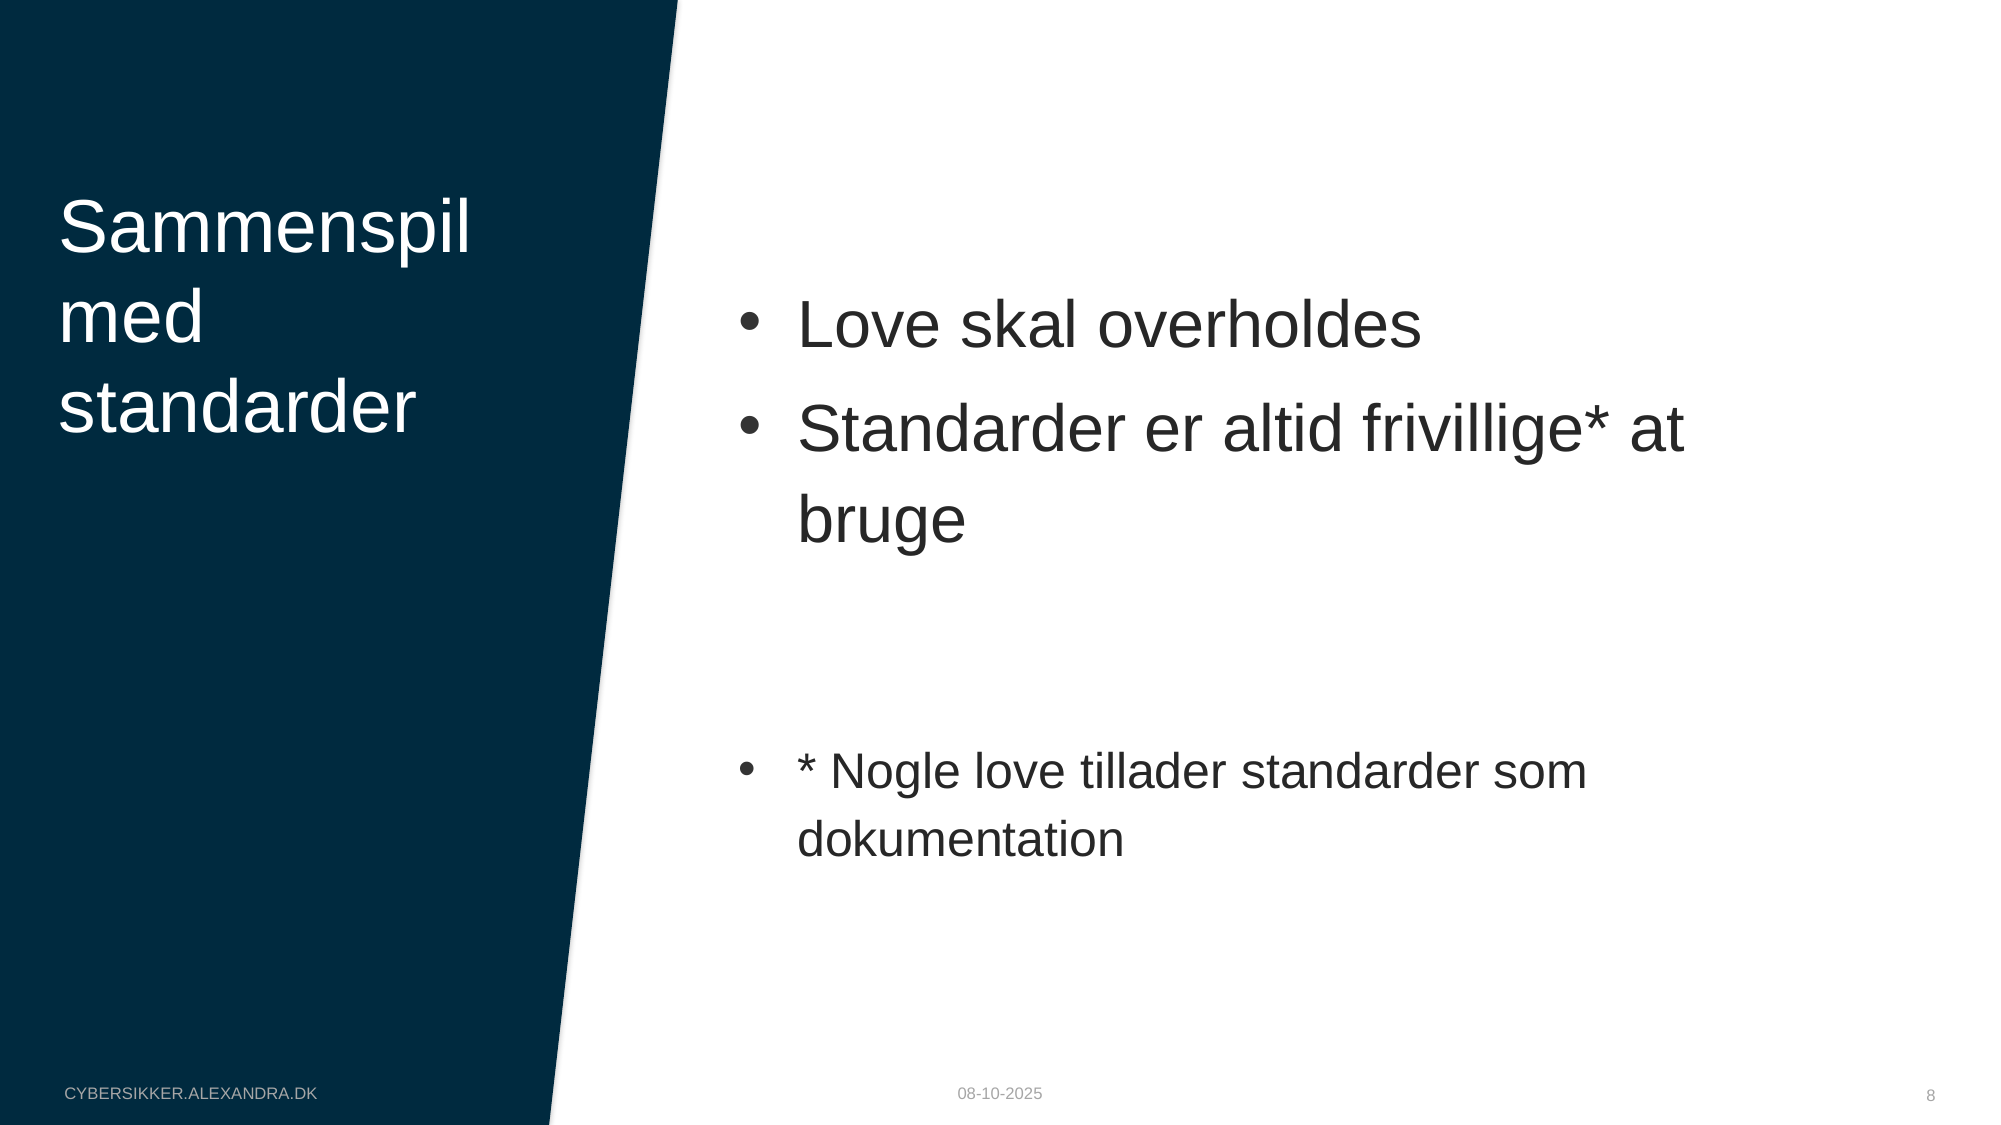

# Sammenspil med standarder

Love skal overholdes
Standarder er altid frivillige* at bruge

* Nogle love tillader standarder som dokumentation
cybersikker.alexandra.dk
08-10-2025
8